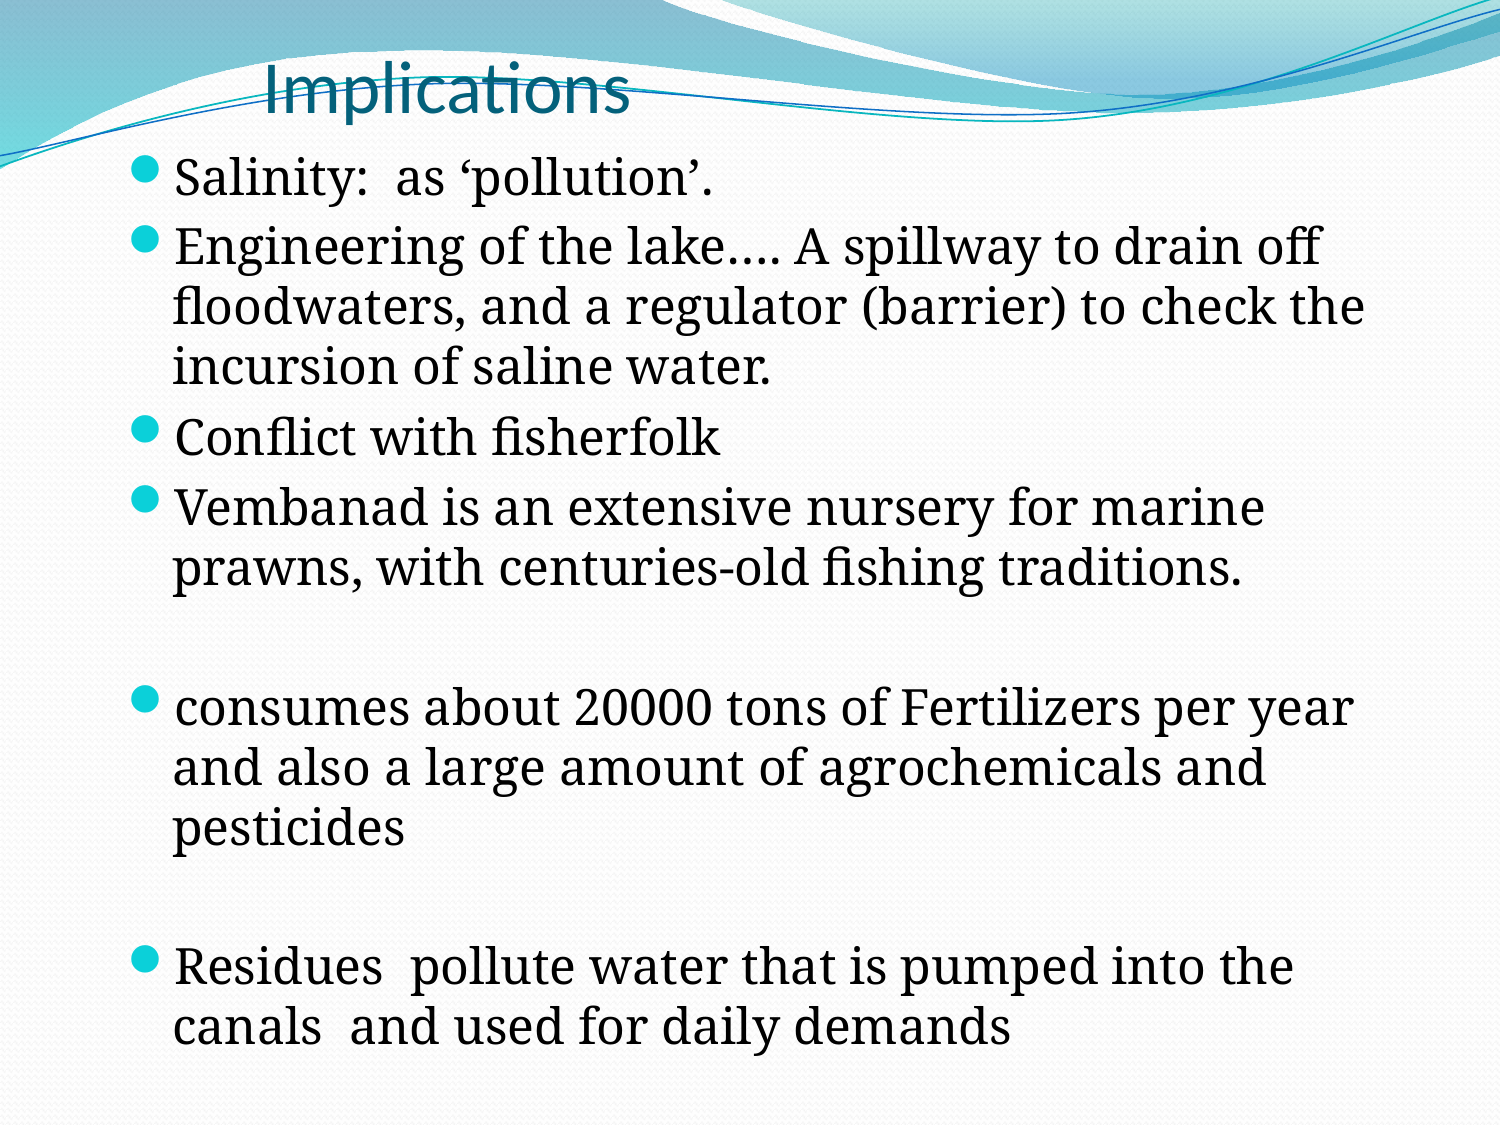

# Implications
Salinity:  as ‘pollution’.
Engineering of the lake…. A spillway to drain off floodwaters, and a regulator (barrier) to check the incursion of saline water.
Conflict with fisherfolk
Vembanad is an extensive nursery for marine prawns, with centuries-old fishing traditions.

consumes about 20000 tons of Fertilizers per year and also a large amount of agrochemicals and pesticides

Residues  pollute water that is pumped into the canals  and used for daily demands